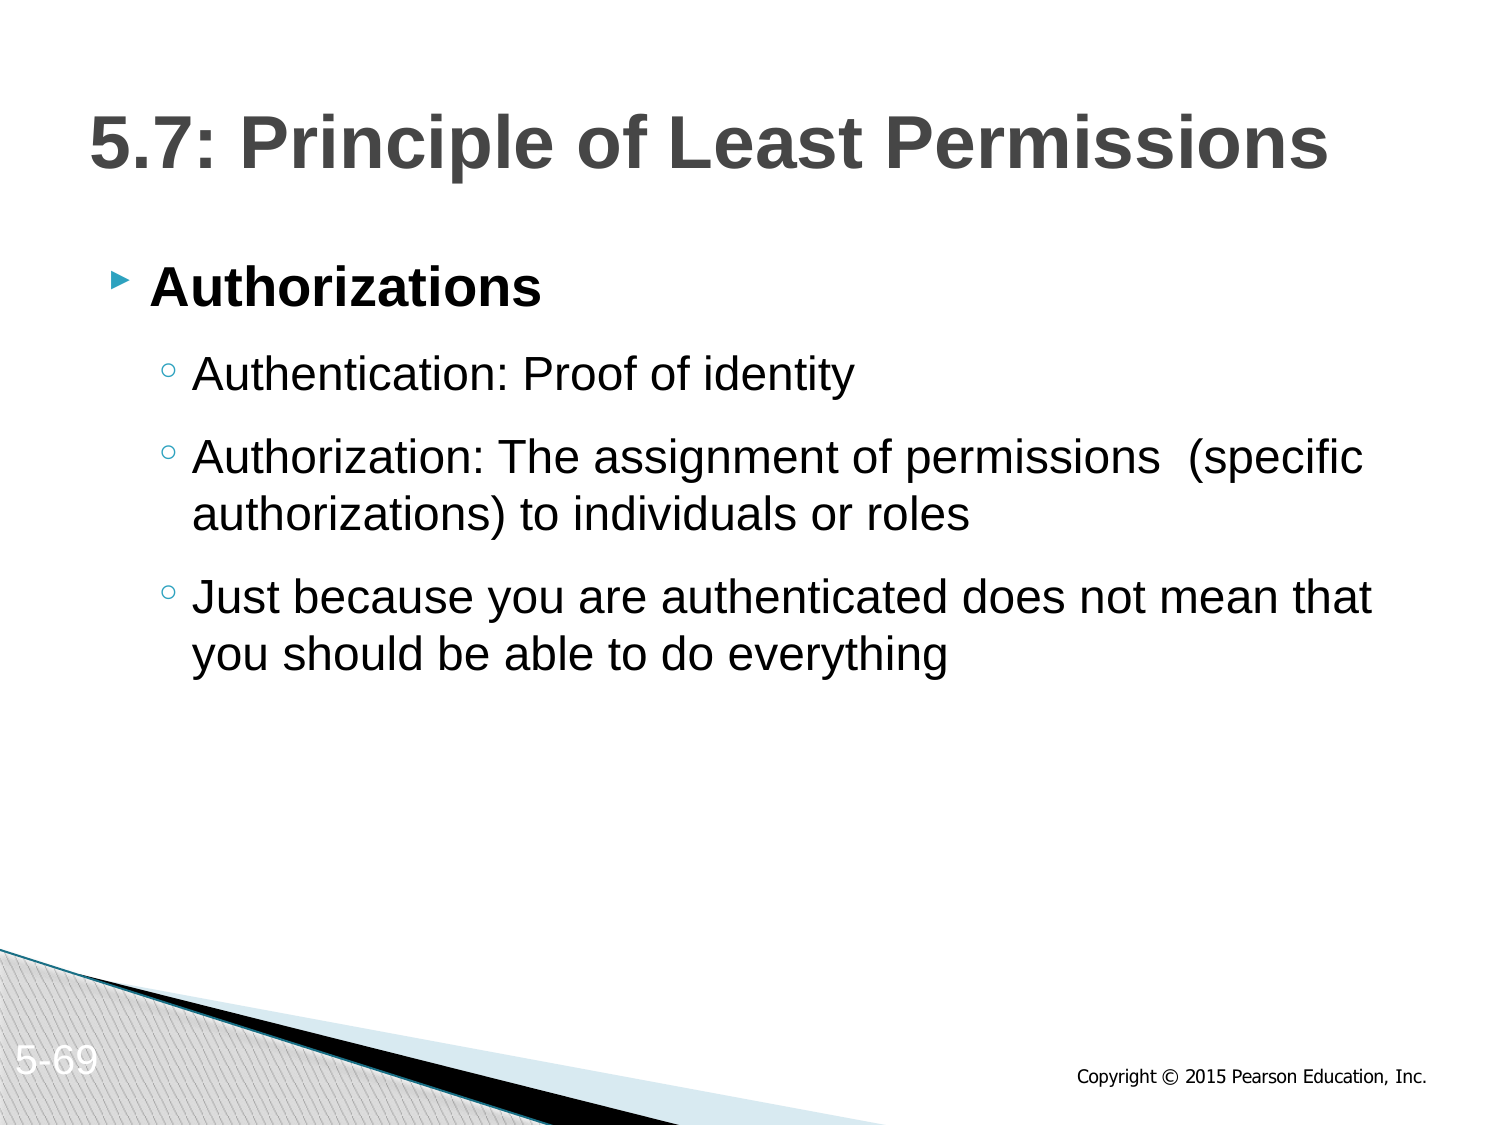

# 5.7: Principle of Least Permissions
Authorizations
Authentication: Proof of identity
Authorization: The assignment of permissions  (specific authorizations) to individuals or roles
Just because you are authenticated does not mean that you should be able to do everything

5-69